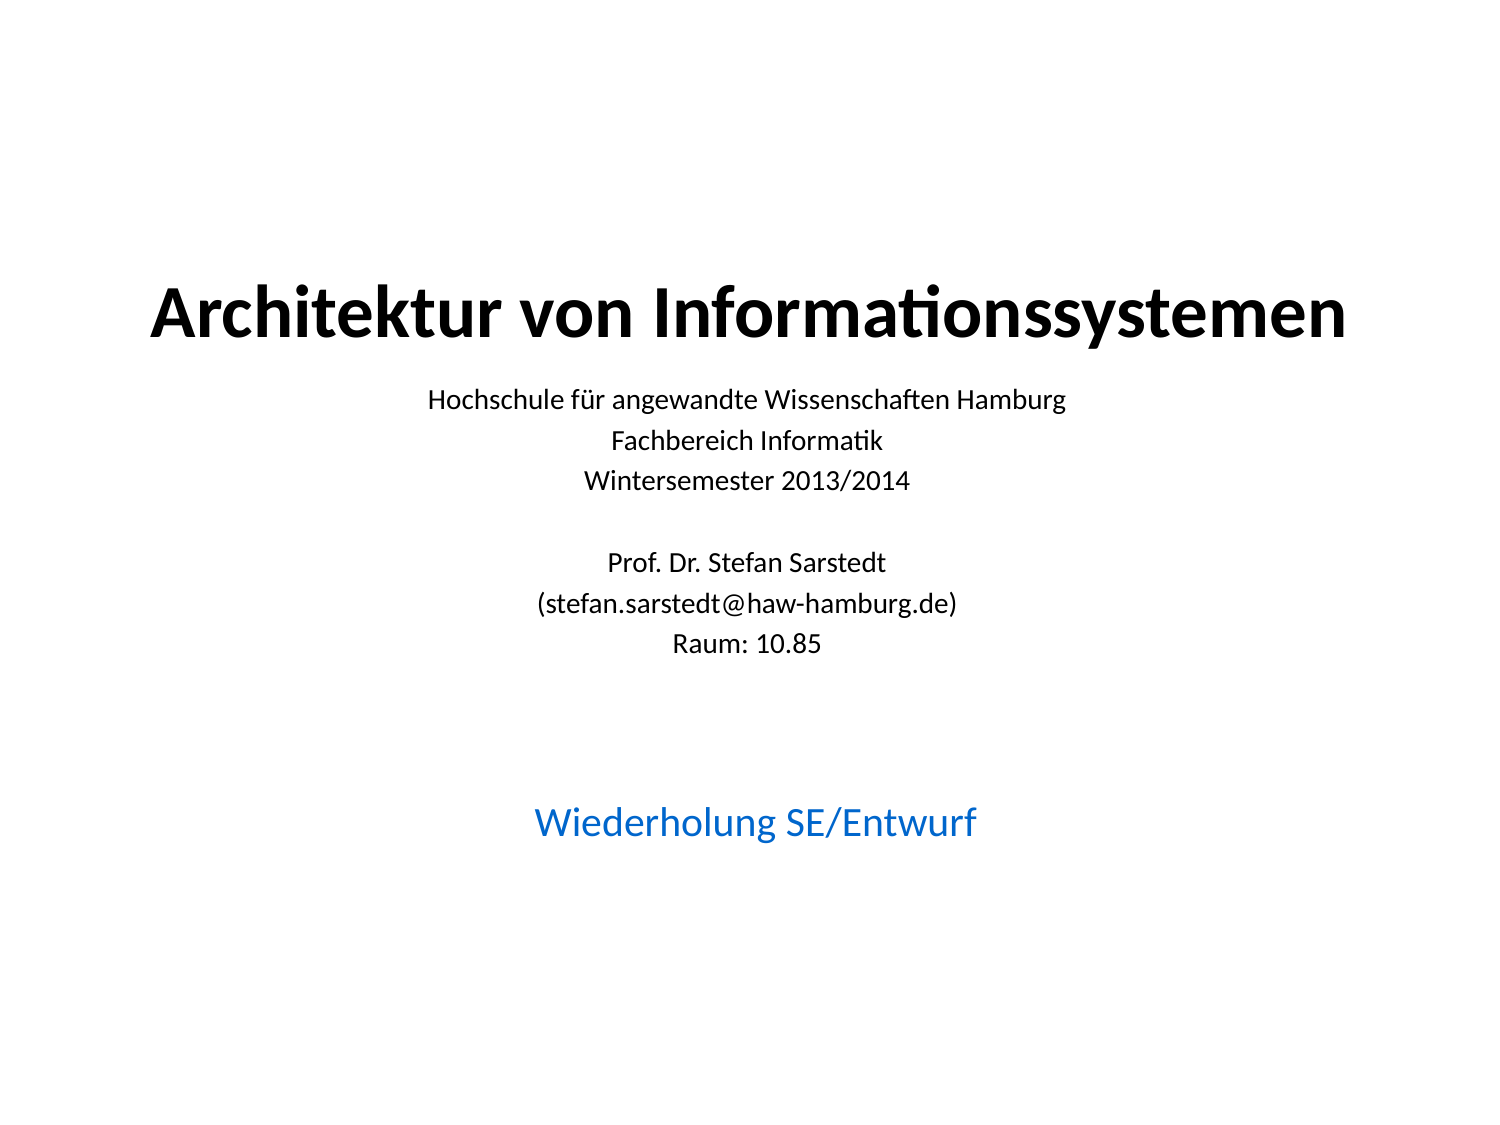

# Architektur von Informationssystemen
Hochschule für angewandte Wissenschaften Hamburg
Fachbereich Informatik
Wintersemester 2013/2014

Prof. Dr. Stefan Sarstedt
(stefan.sarstedt@haw-hamburg.de)
Raum: 10.85
Wiederholung SE/Entwurf